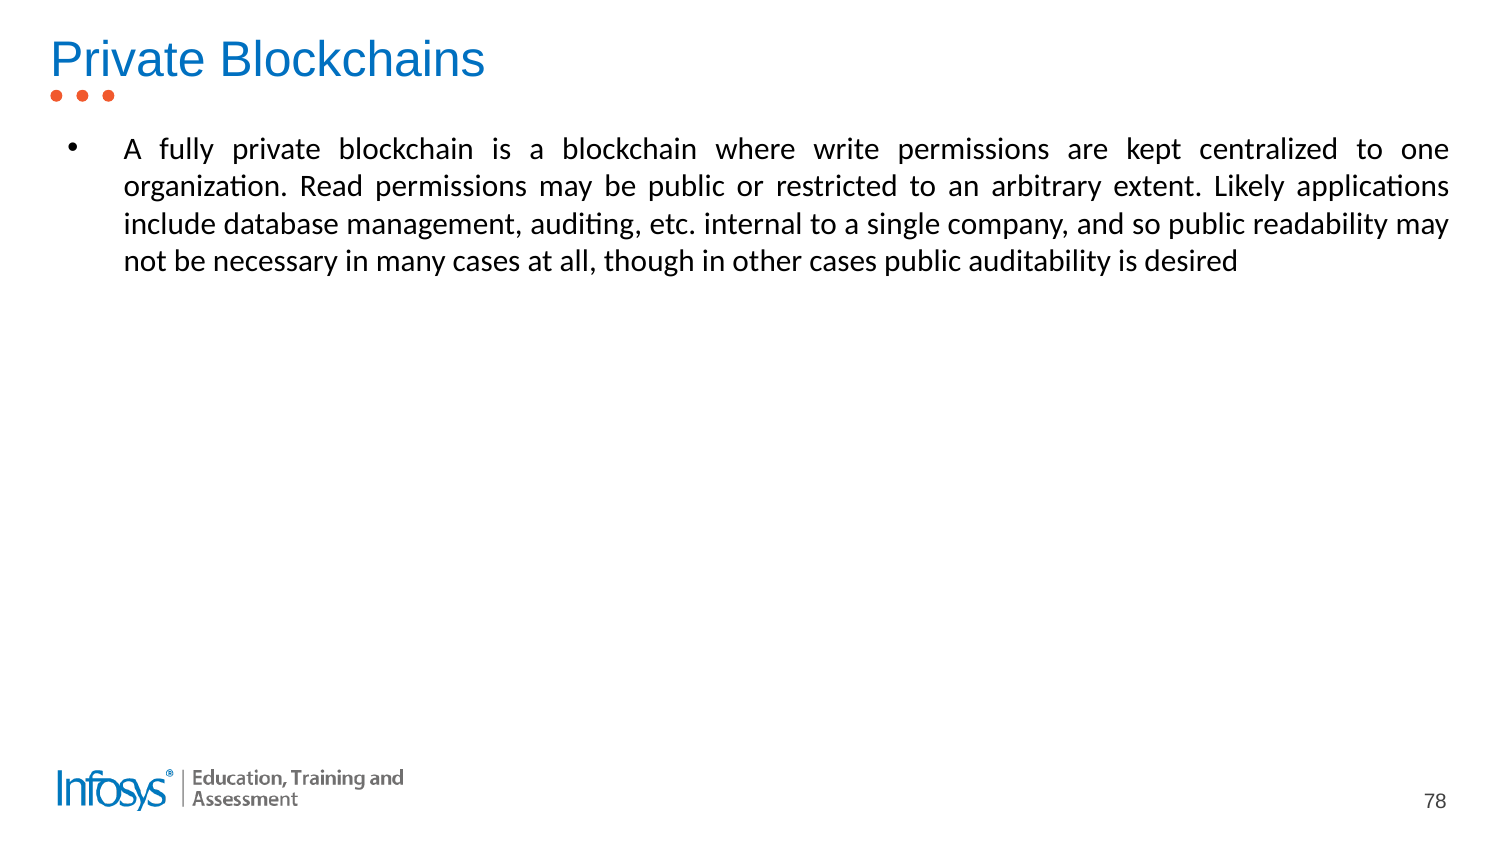

# Private Blockchains
A fully private blockchain is a blockchain where write permissions are kept centralized to one organization. Read permissions may be public or restricted to an arbitrary extent. Likely applications include database management, auditing, etc. internal to a single company, and so public readability may not be necessary in many cases at all, though in other cases public auditability is desired
78